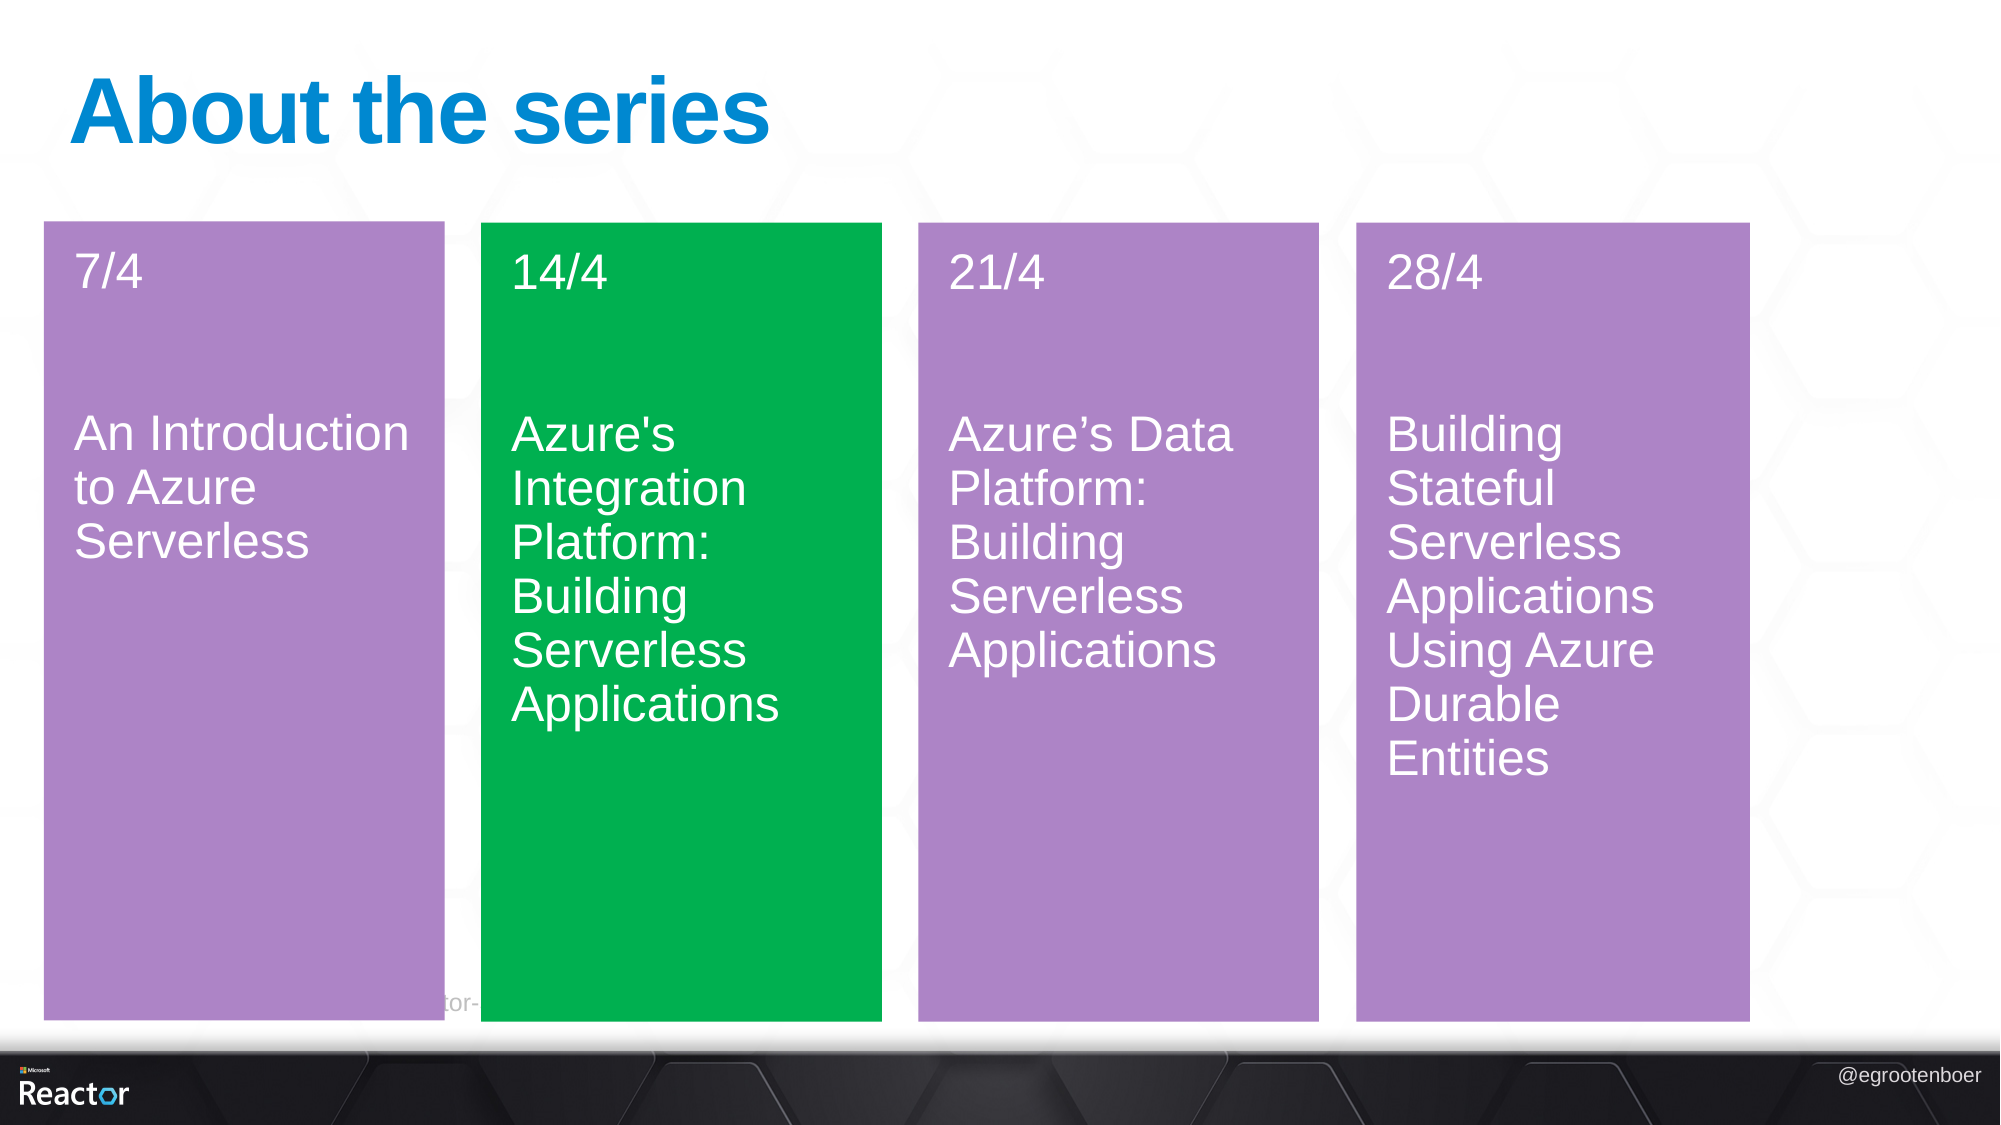

# About the series

7/4

An Introduction to Azure Serverless
14/4

Azure's Integration Platform: Building Serverless Applications
21/4

Azure’s Data Platform: Building Serverless Applications
28/4

Building Stateful Serverless Applications Using Azure Durable Entities